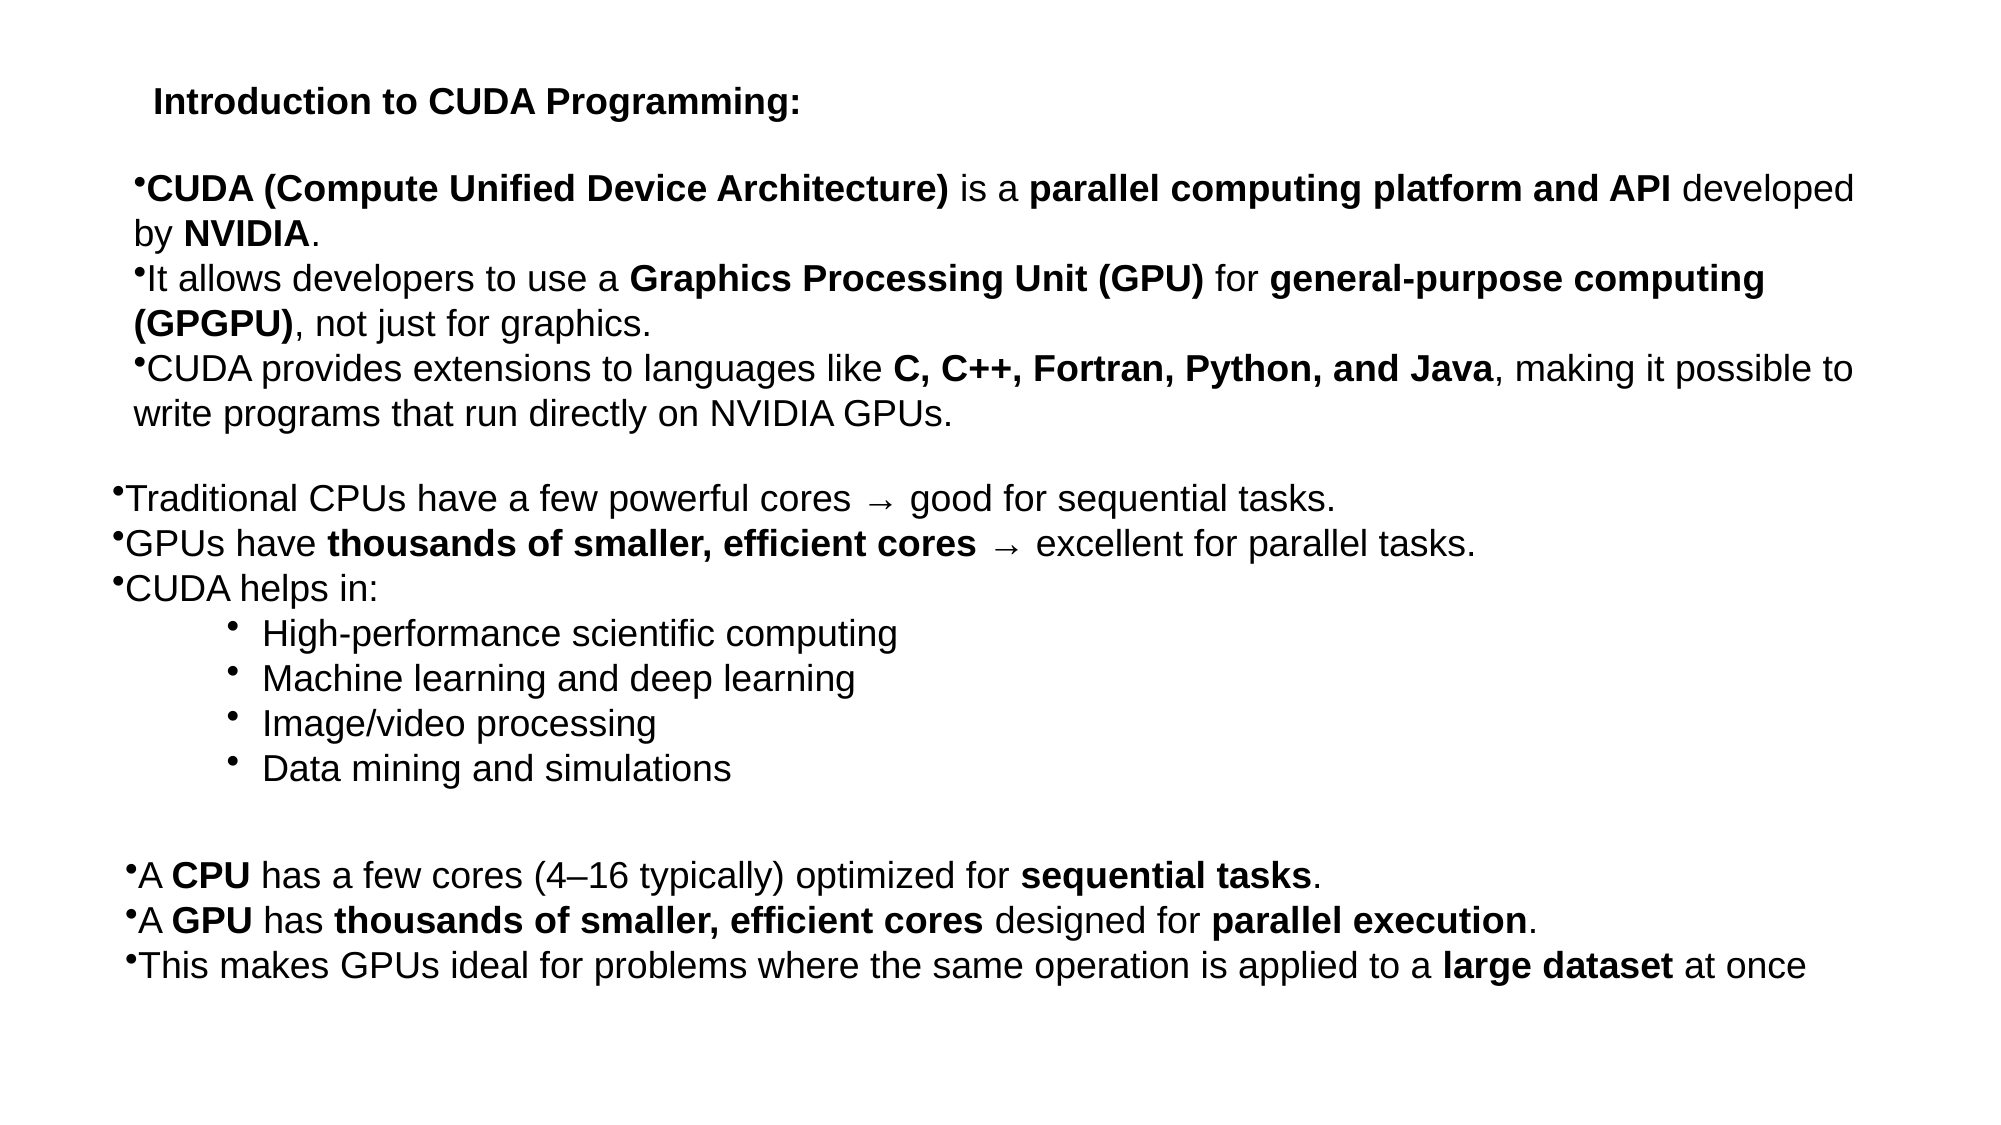

Introduction to CUDA Programming:
CUDA (Compute Unified Device Architecture) is a parallel computing platform and API developed by NVIDIA.
It allows developers to use a Graphics Processing Unit (GPU) for general-purpose computing (GPGPU), not just for graphics.
CUDA provides extensions to languages like C, C++, Fortran, Python, and Java, making it possible to write programs that run directly on NVIDIA GPUs.
Traditional CPUs have a few powerful cores → good for sequential tasks.
GPUs have thousands of smaller, efficient cores → excellent for parallel tasks.
CUDA helps in:
High-performance scientific computing
Machine learning and deep learning
Image/video processing
Data mining and simulations

A CPU has a few cores (4–16 typically) optimized for sequential tasks.
A GPU has thousands of smaller, efficient cores designed for parallel execution.
This makes GPUs ideal for problems where the same operation is applied to a large dataset at once